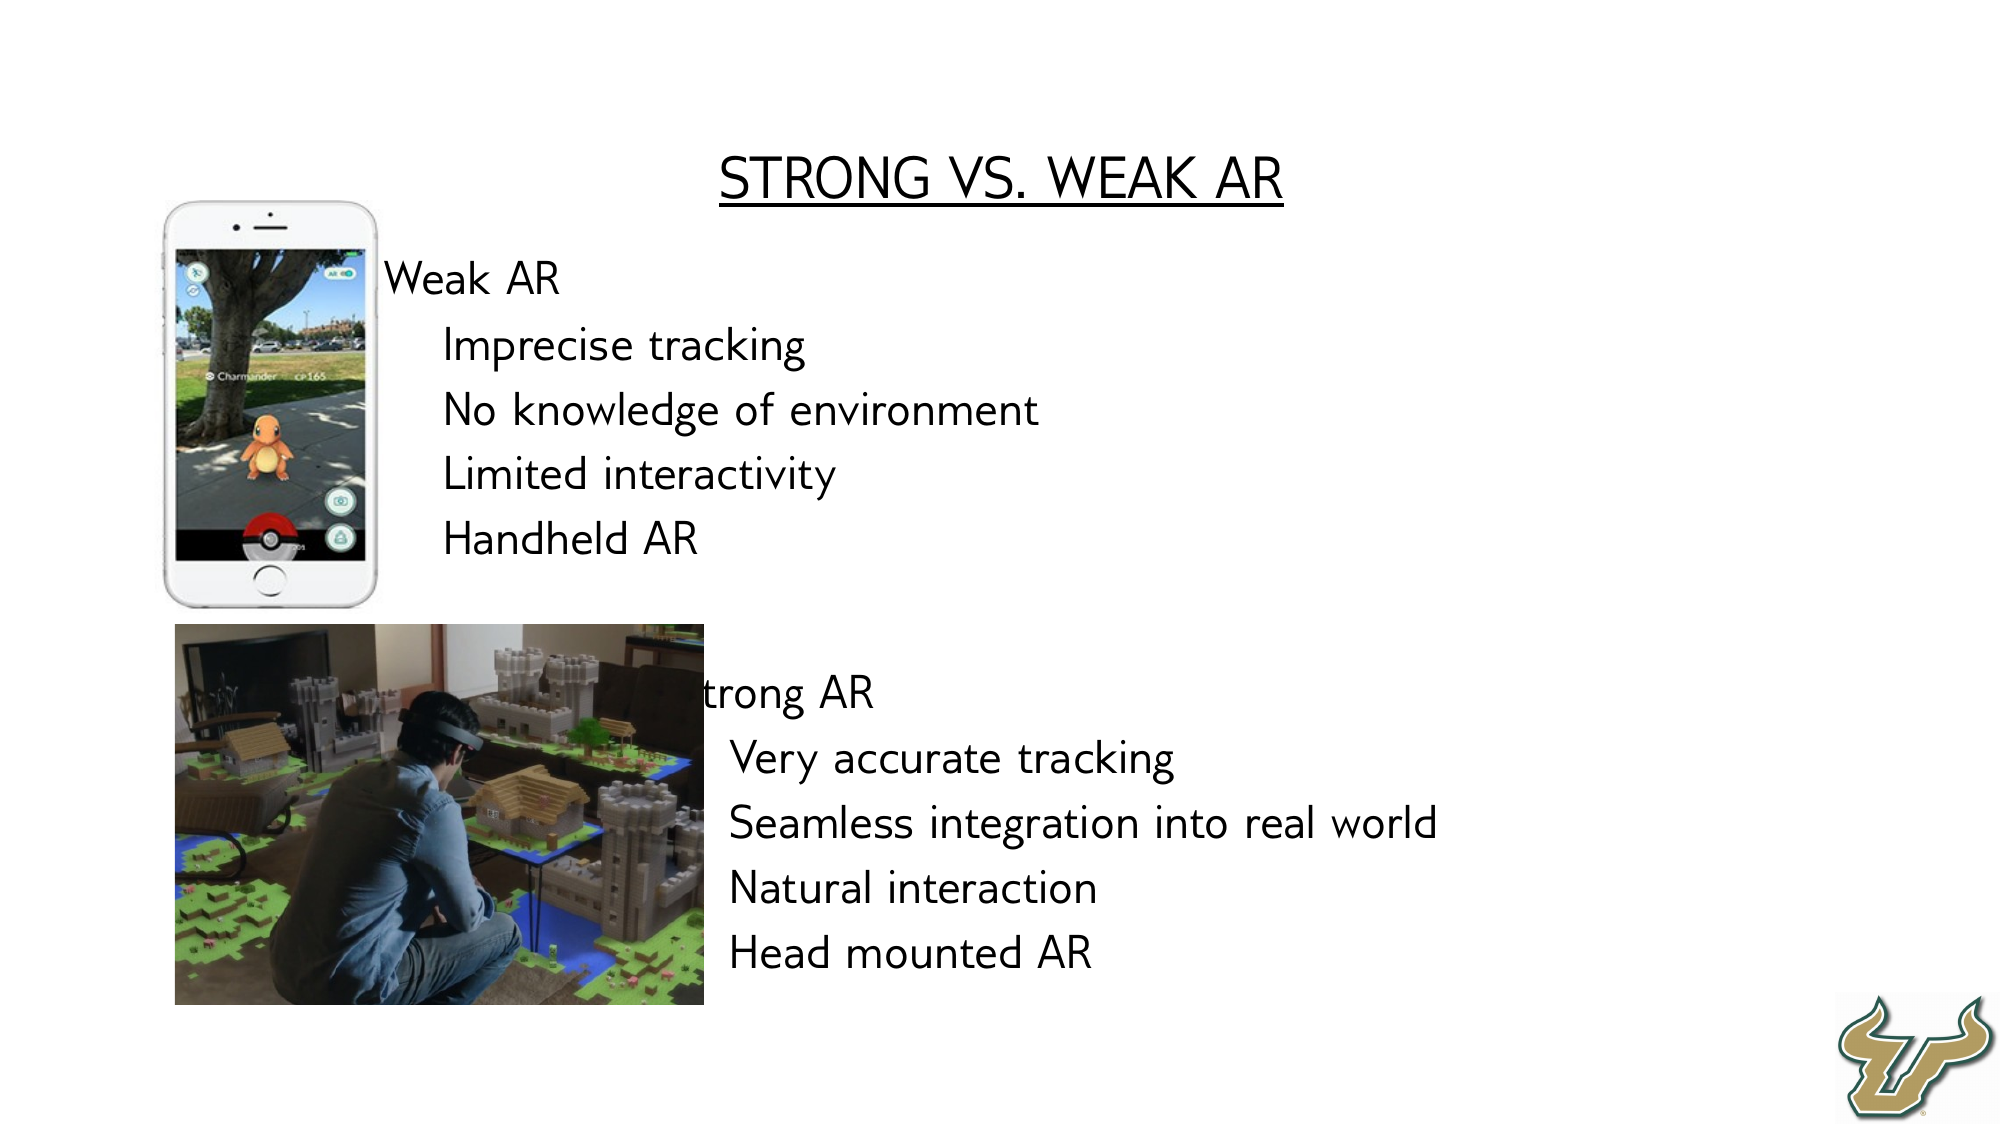

Strong vs. Weak AR
Weak AR
Imprecise tracking
No knowledge of environment
Limited interactivity
Handheld AR

Strong AR
Very accurate tracking
Seamless integration into real world
Natural interaction
Head mounted AR